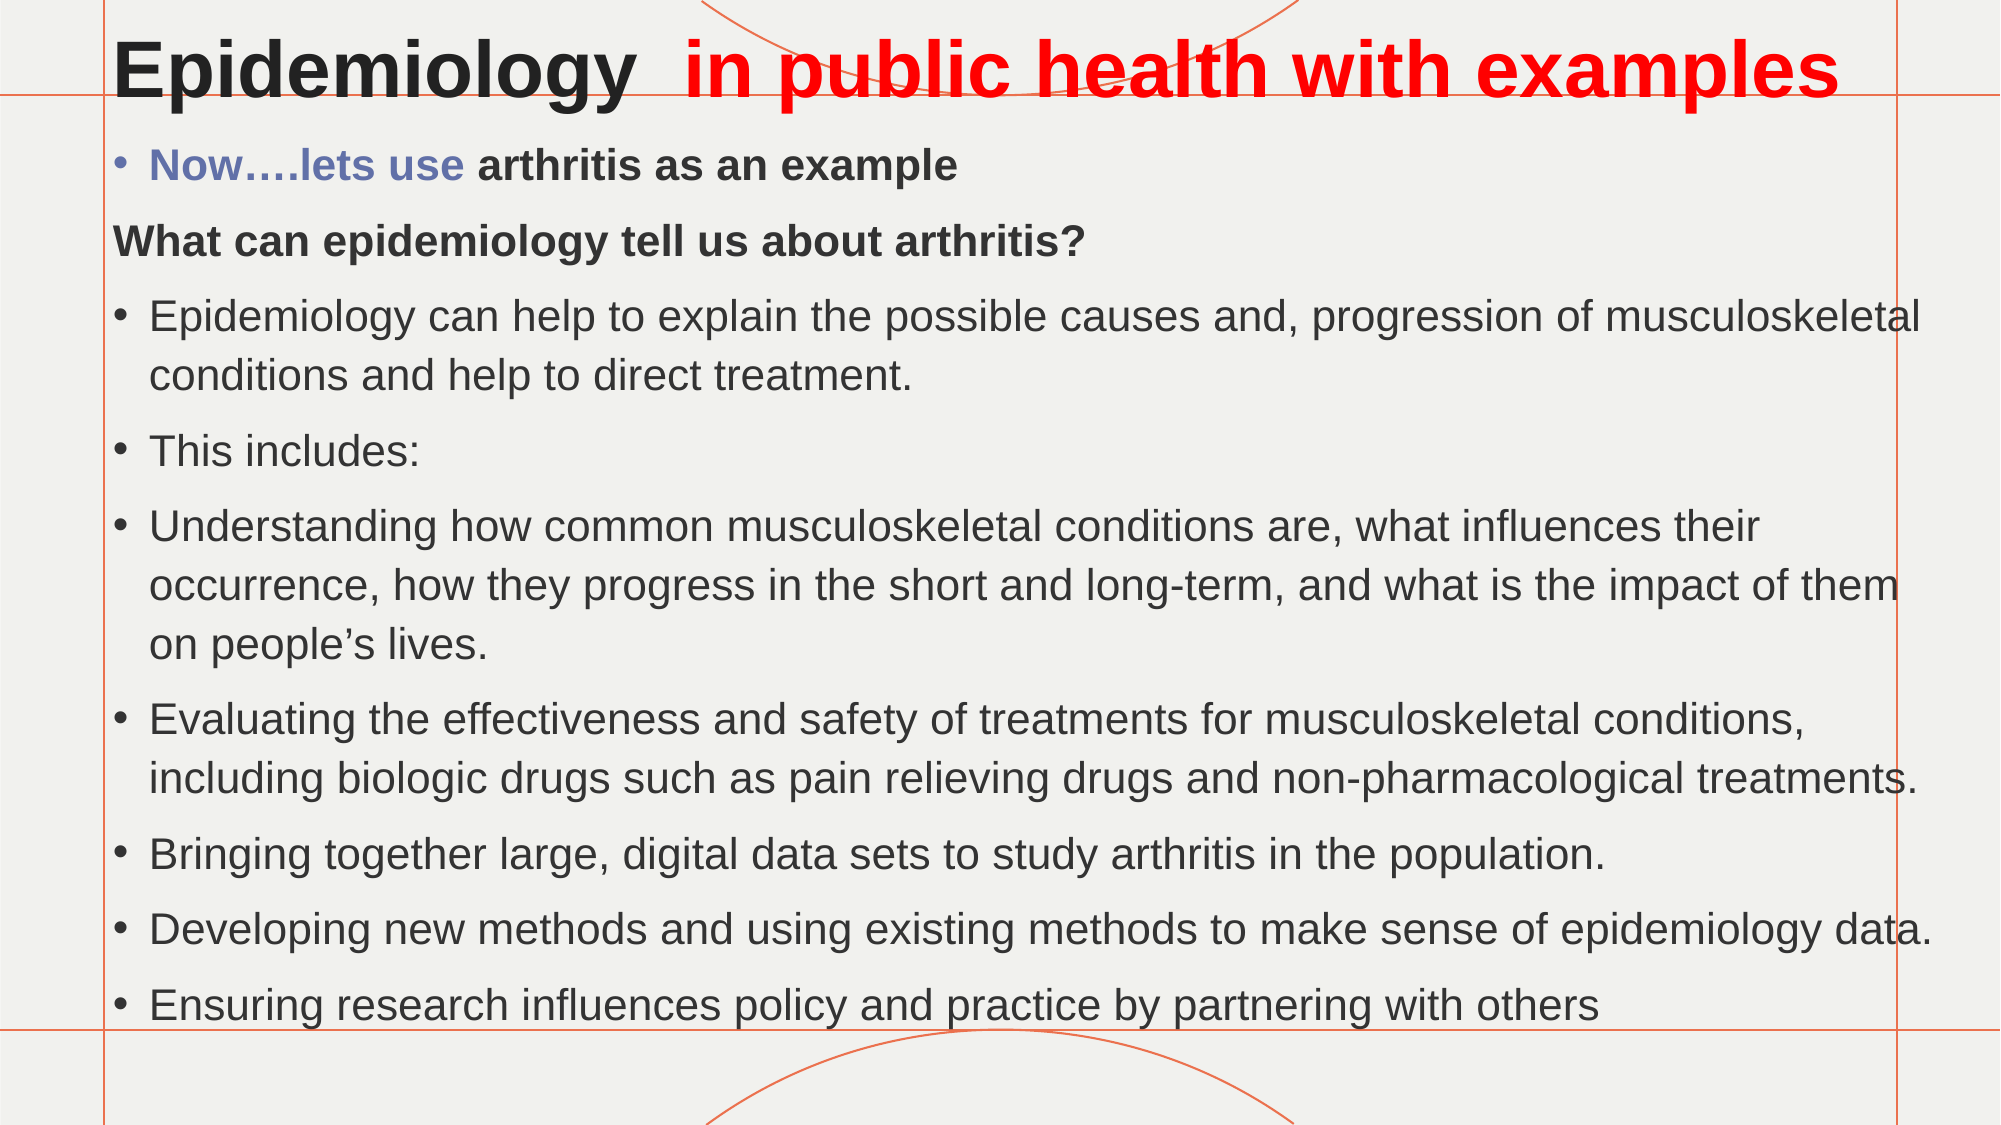

Epidemiology  in public health with examples
Now….lets use arthritis as an example
What can epidemiology tell us about arthritis?
Epidemiology can help to explain the possible causes and, progression of musculoskeletal conditions and help to direct treatment.
This includes:
Understanding how common musculoskeletal conditions are, what influences their occurrence, how they progress in the short and long-term, and what is the impact of them on people’s lives.
Evaluating the effectiveness and safety of treatments for musculoskeletal conditions, including biologic drugs such as pain relieving drugs and non-pharmacological treatments.
Bringing together large, digital data sets to study arthritis in the population.
Developing new methods and using existing methods to make sense of epidemiology data.
Ensuring research influences policy and practice by partnering with others